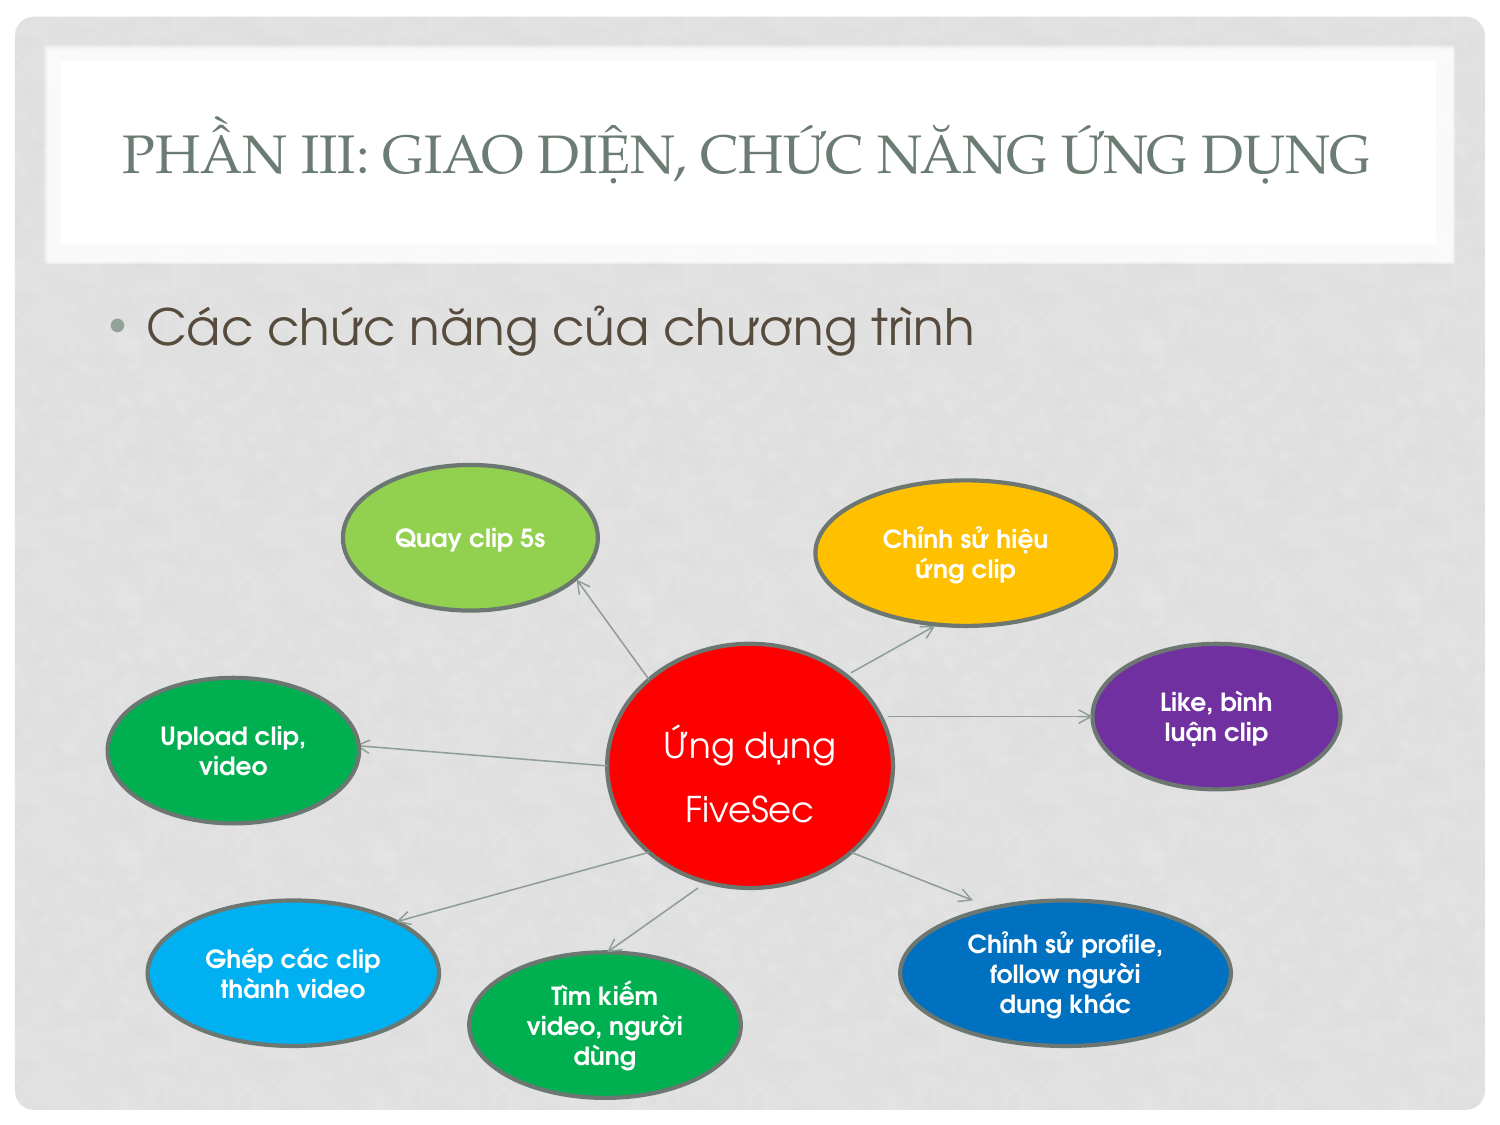

# Phần III: Giao diện, chức năng ứng dụng
Các chức năng của chương trình
Quay clip 5s
Chỉnh sử hiệu ứng clip
Ứng dụng FiveSec
Like, bình luận clip
Upload clip, video
Ghép các clip thành video
Chỉnh sử profile, follow người dung khác
Tìm kiếm video, người dùng